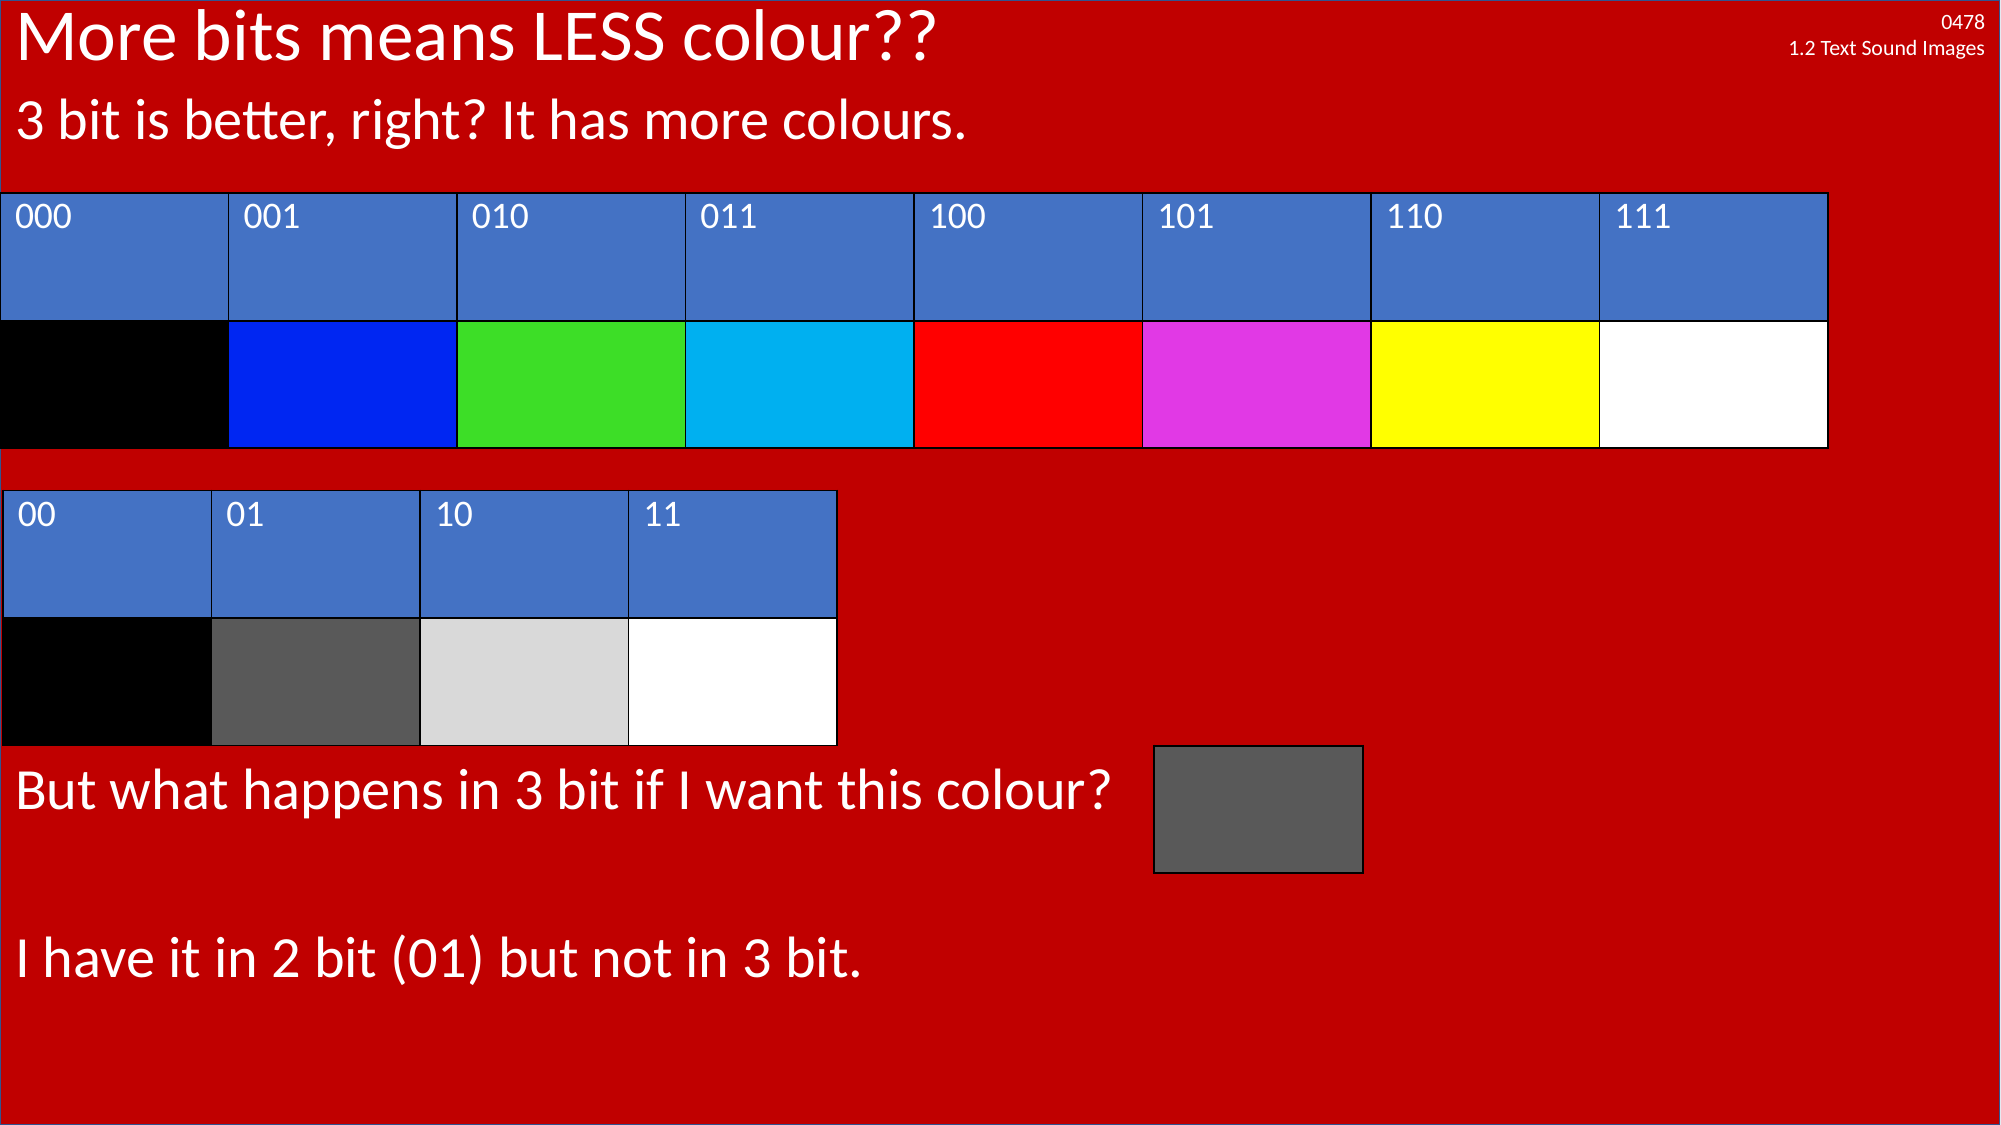

# More bits means LESS colour??
3 bit is better, right? It has more colours.

But what happens in 3 bit if I want this colour?

I have it in 2 bit (01) but not in 3 bit.

| 000 | 001 | 010 | 011 | 100 | 101 | 110 | 111 |
| --- | --- | --- | --- | --- | --- | --- | --- |
|  |  |  |  |  |  |  |  |
| 00 | 01 | 10 | 11 |
| --- | --- | --- | --- |
|  |  |  |  |
|  |
| --- |